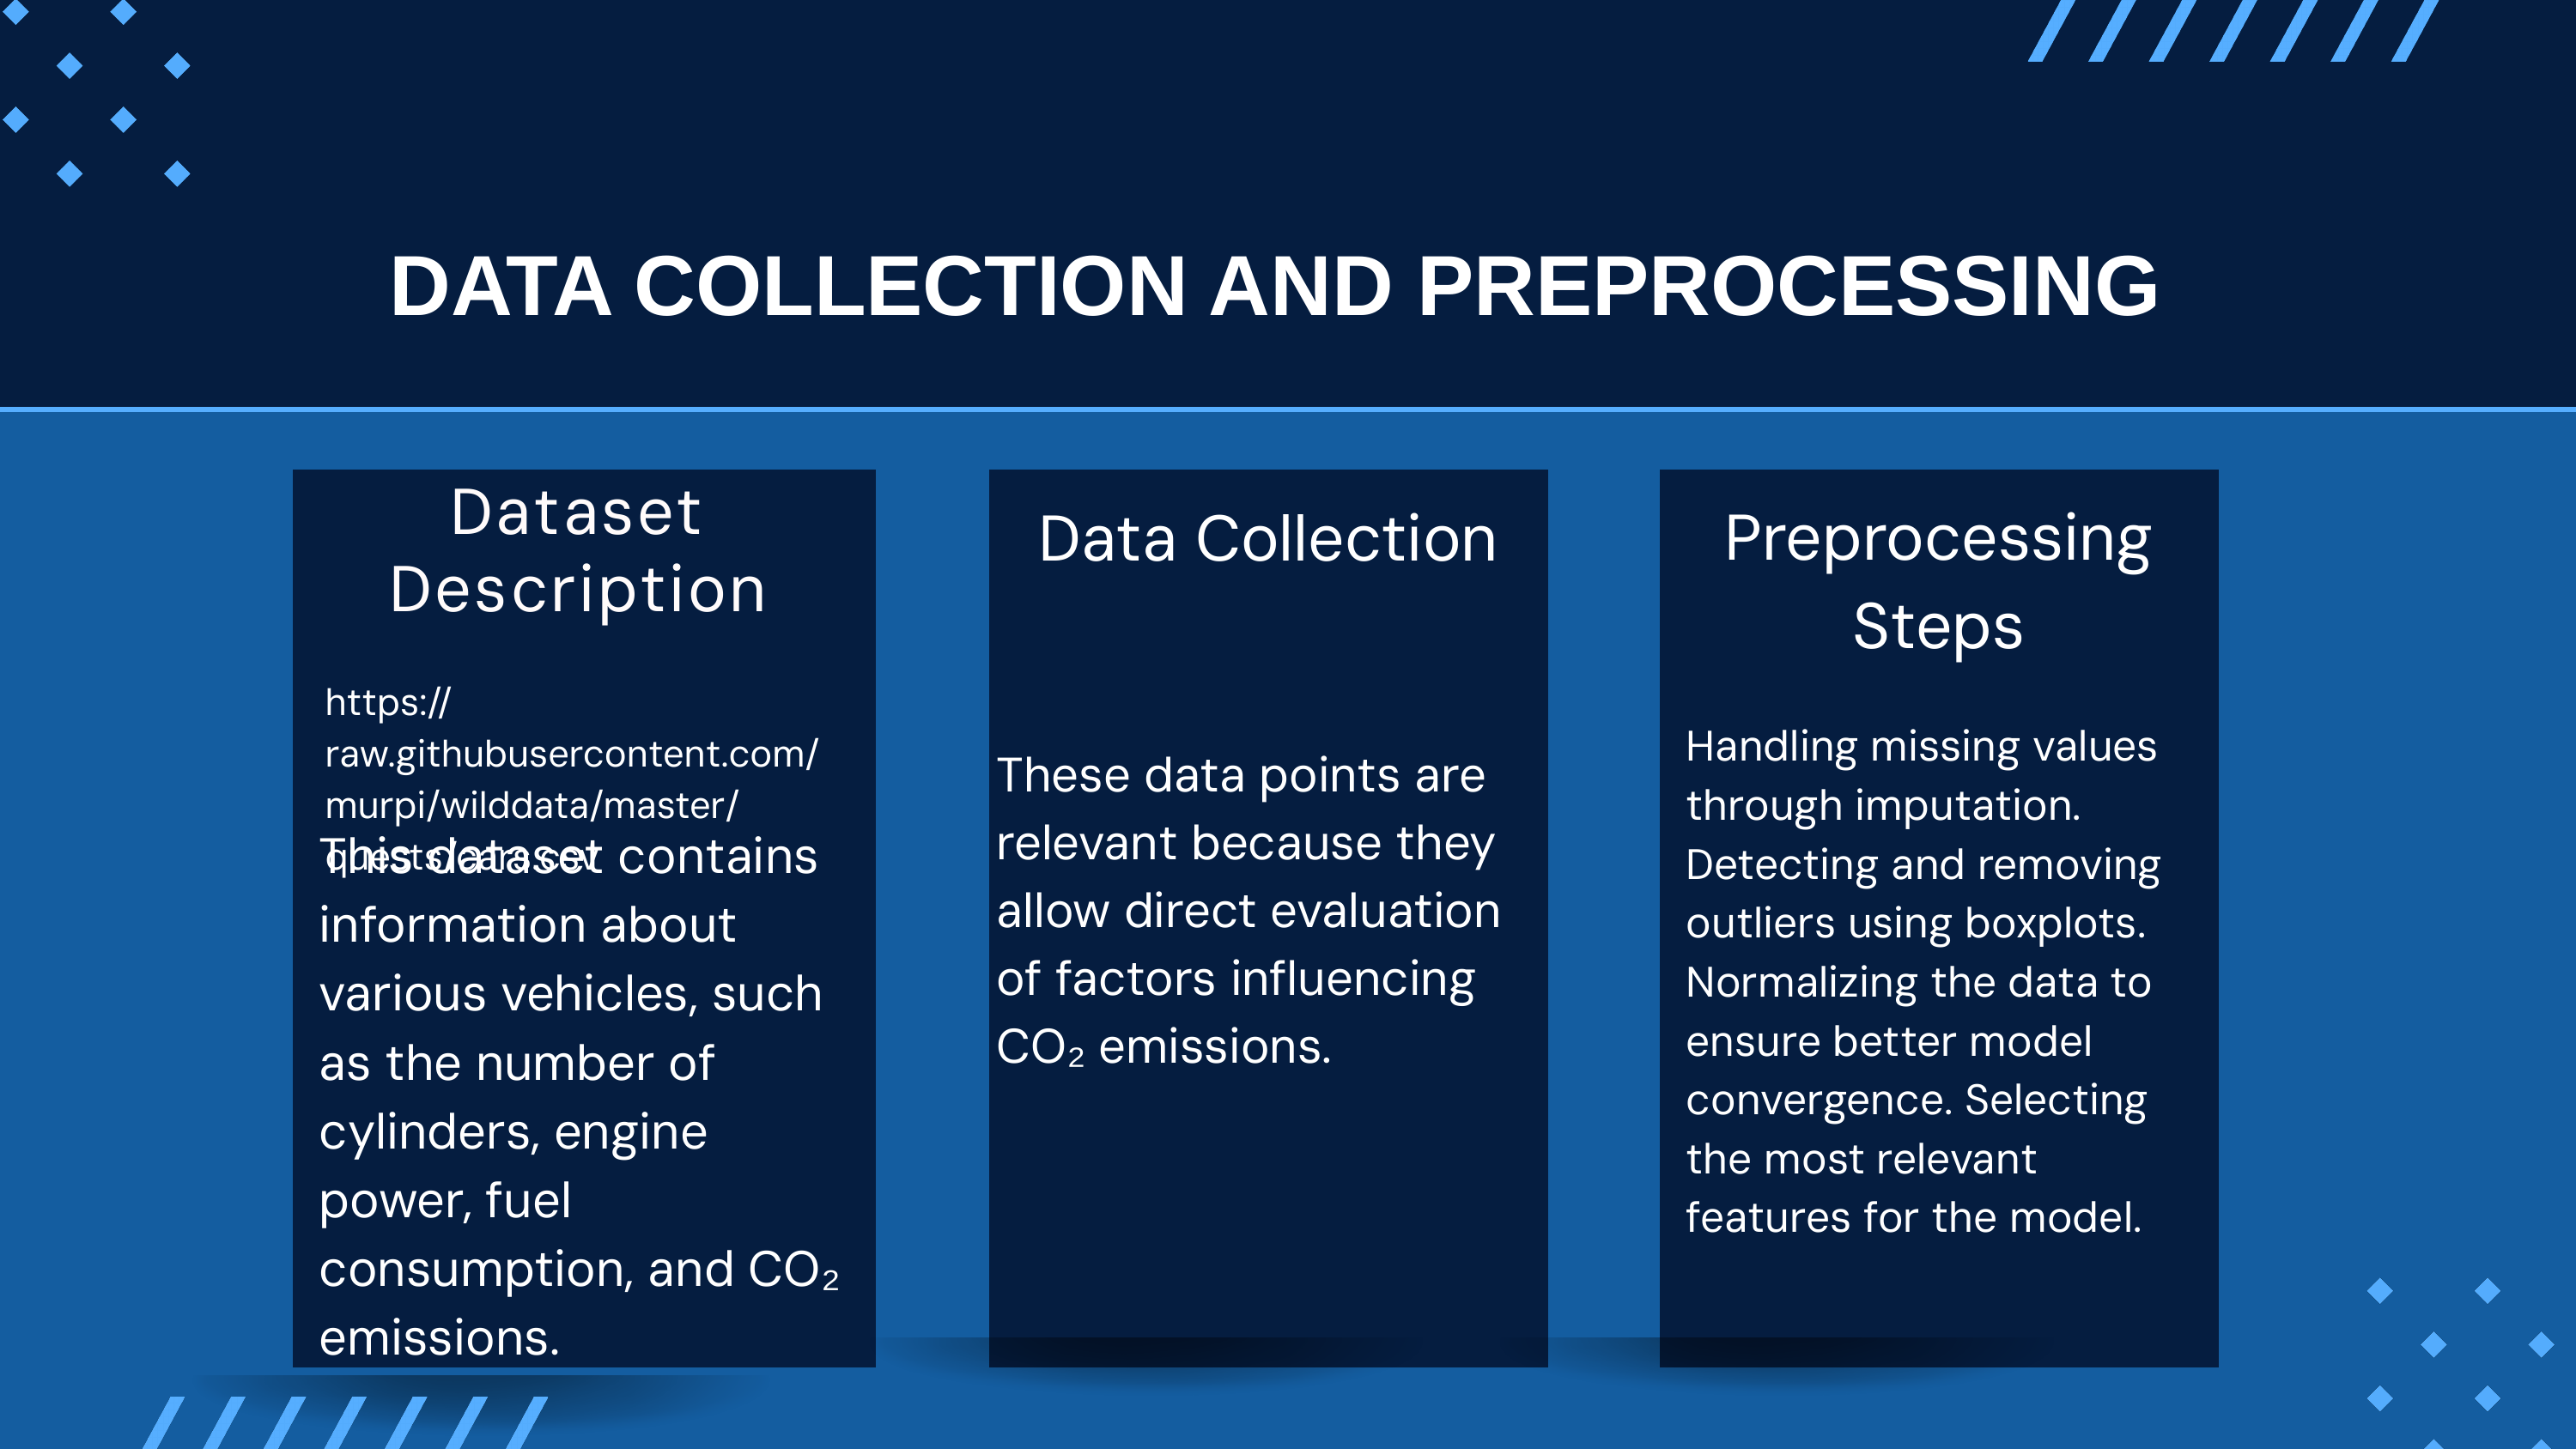

DATA COLLECTION AND PREPROCESSING

Dataset Description

These data points are relevant because they allow direct evaluation of factors influencing CO₂ emissions.

Preprocessing Steps
Data Collection
https://raw.githubusercontent.com/murpi/wilddata/master/quests/cars.csv
Handling missing values through imputation. Detecting and removing outliers using boxplots. Normalizing the data to ensure better model convergence. Selecting the most relevant features for the model.
This dataset contains information about various vehicles, such as the number of cylinders, engine power, fuel consumption, and CO₂ emissions.